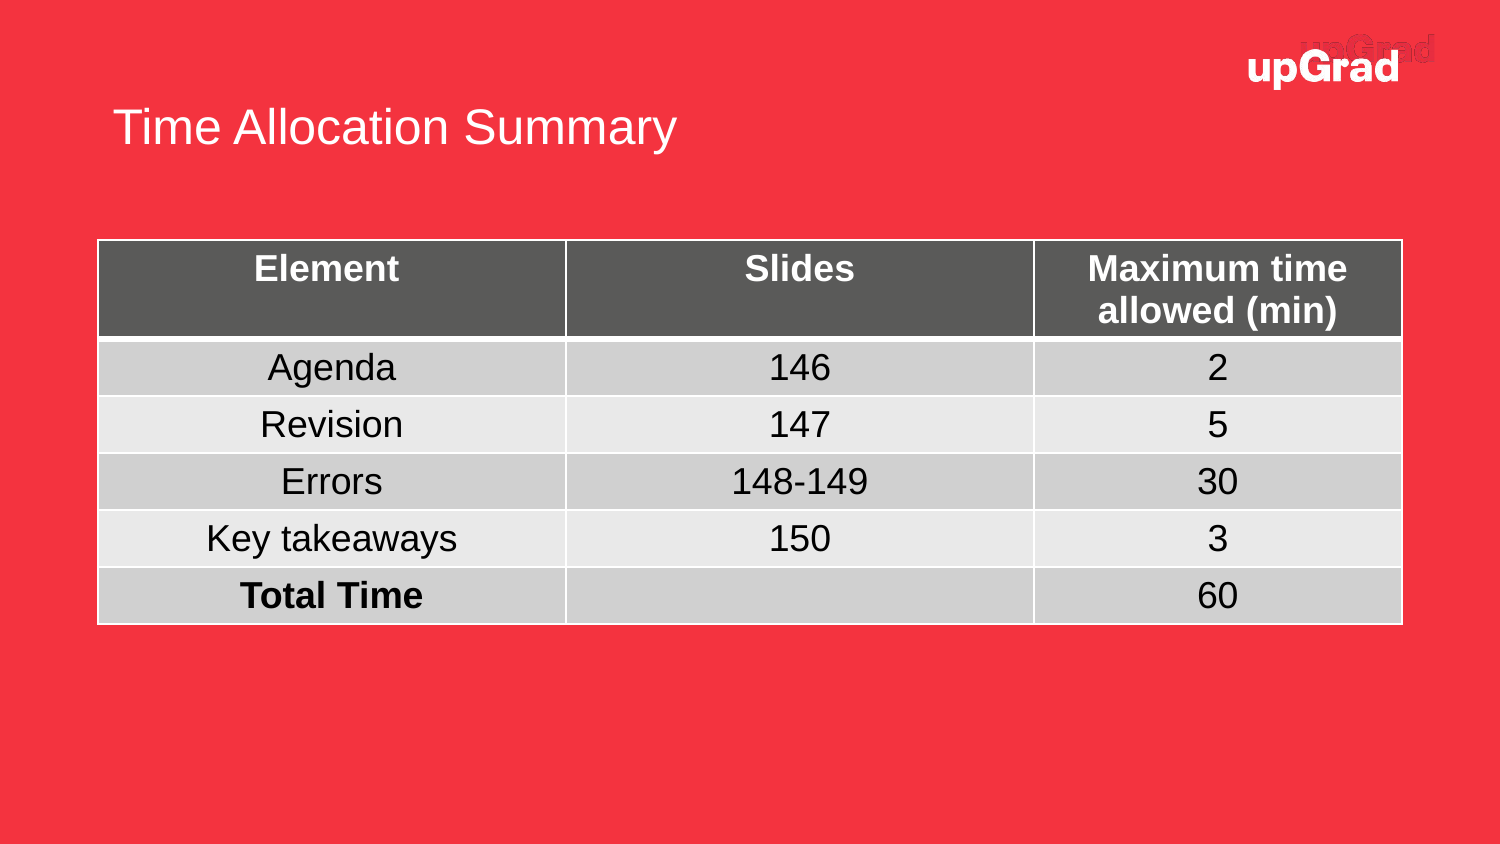

Time Allocation Summary

| Element | Slides | Maximum time allowed (min) |
| --- | --- | --- |
| Agenda | 146 | 2 |
| Revision | 147 | 5 |
| Errors | 148-149 | 30 |
| Key takeaways | 150 | 3 |
| Total Time |  | 60 |